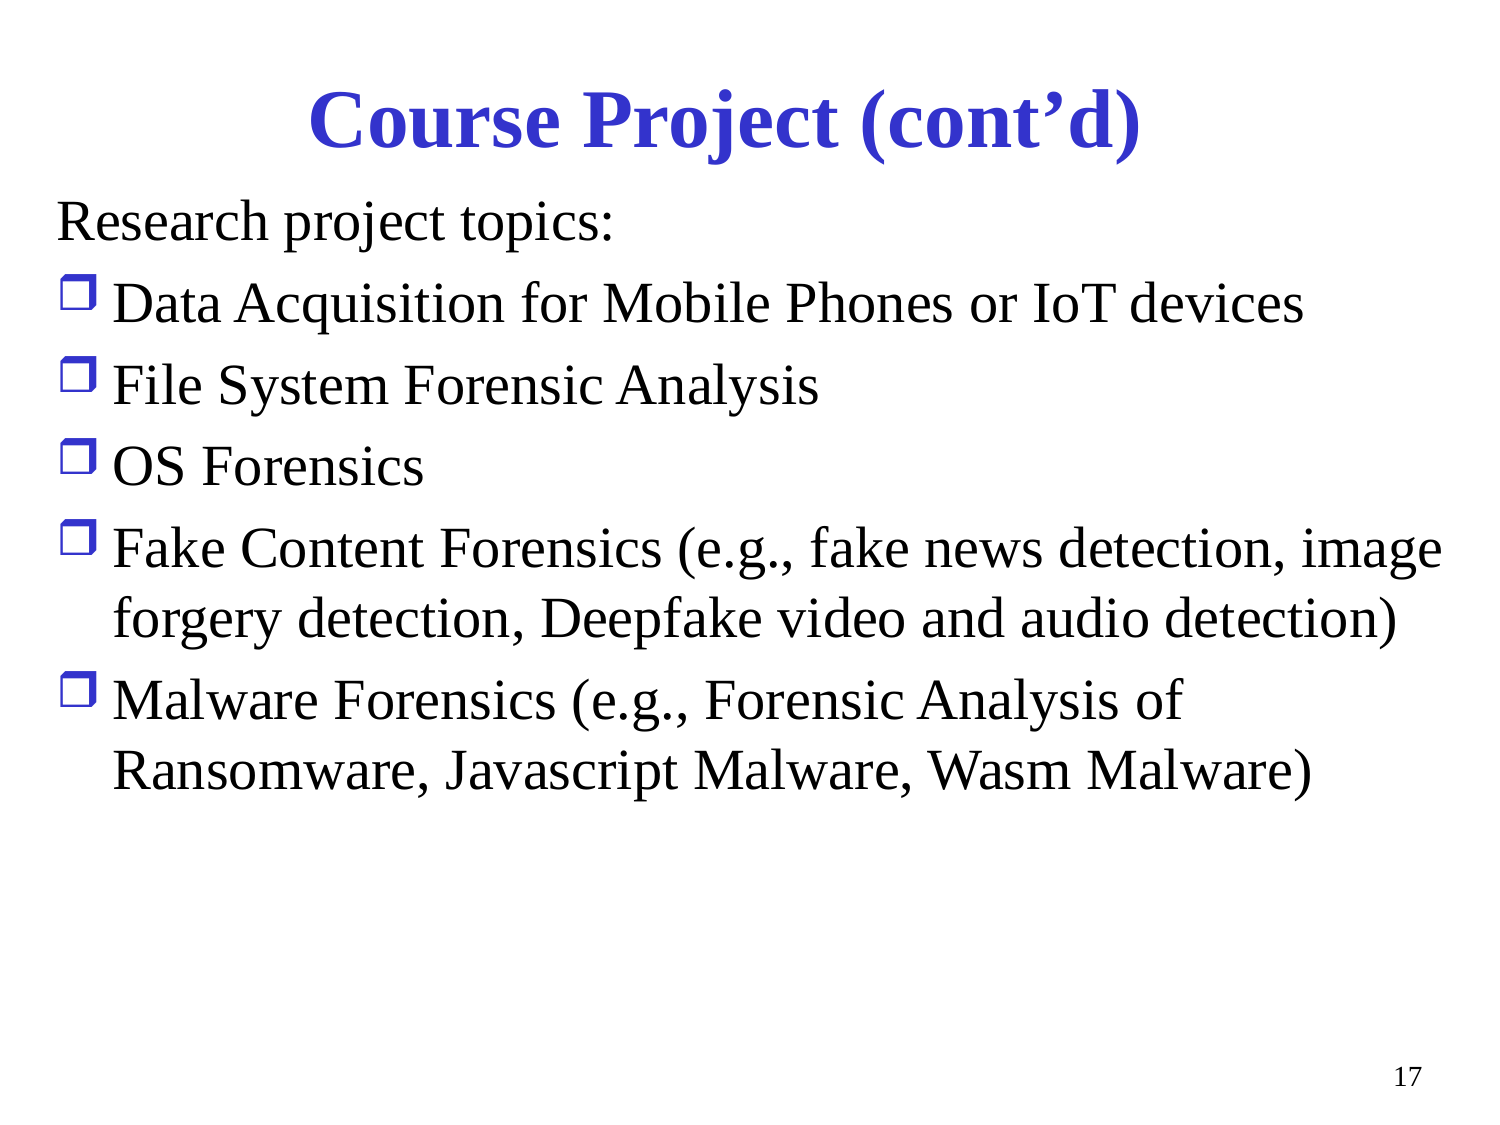

# Course Project (cont’d)
Research project topics:
Data Acquisition for Mobile Phones or IoT devices
File System Forensic Analysis
OS Forensics
Fake Content Forensics (e.g., fake news detection, image forgery detection, Deepfake video and audio detection)
Malware Forensics (e.g., Forensic Analysis of Ransomware, Javascript Malware, Wasm Malware)
17